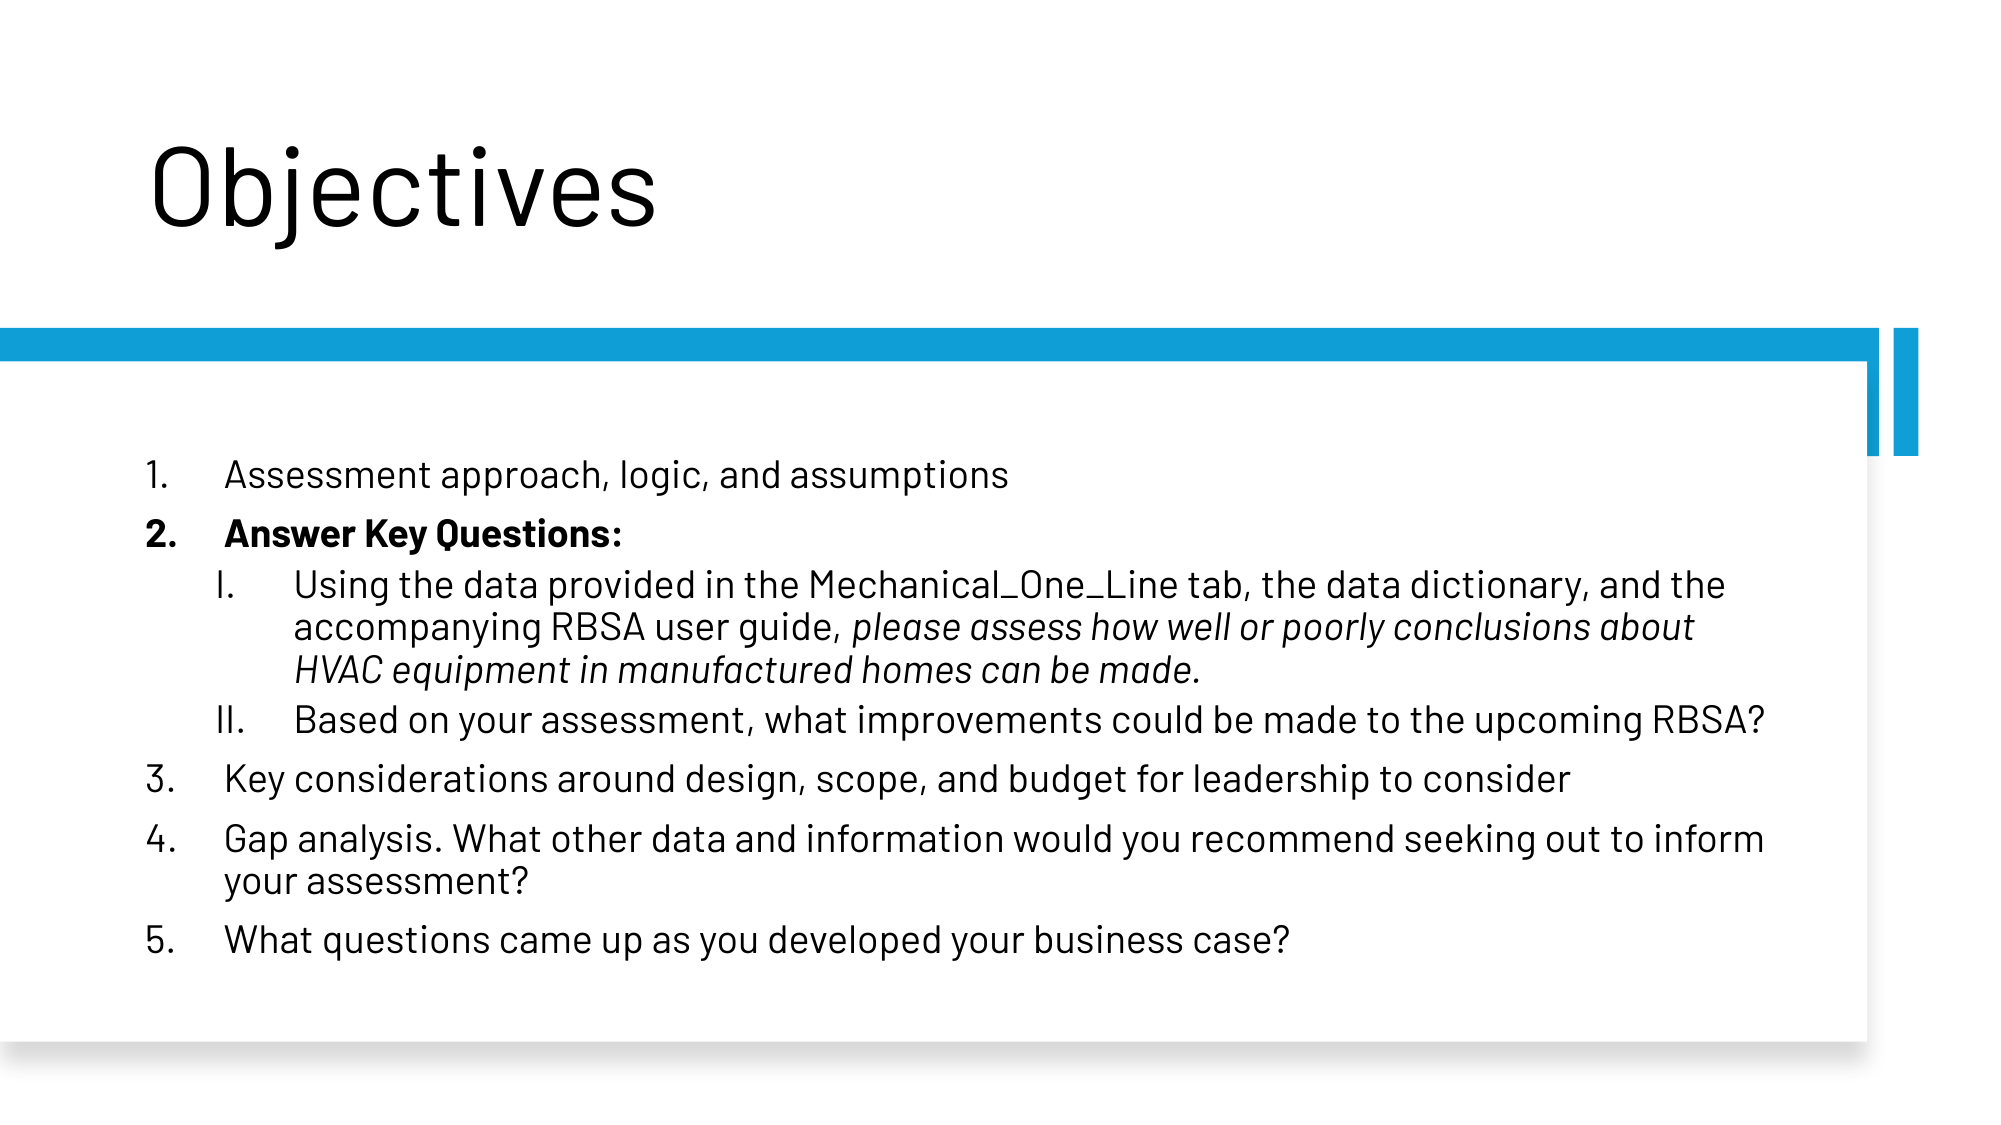

# Objectives

Assessment approach, logic, and assumptions
Answer Key Questions:
Using the data provided in the Mechanical_One_Line tab, the data dictionary, and the accompanying RBSA user guide, please assess how well or poorly conclusions about HVAC equipment in manufactured homes can be made.
Based on your assessment, what improvements could be made to the upcoming RBSA?
Key considerations around design, scope, and budget for leadership to consider
Gap analysis. What other data and information would you recommend seeking out to inform your assessment?
What questions came up as you developed your business case?